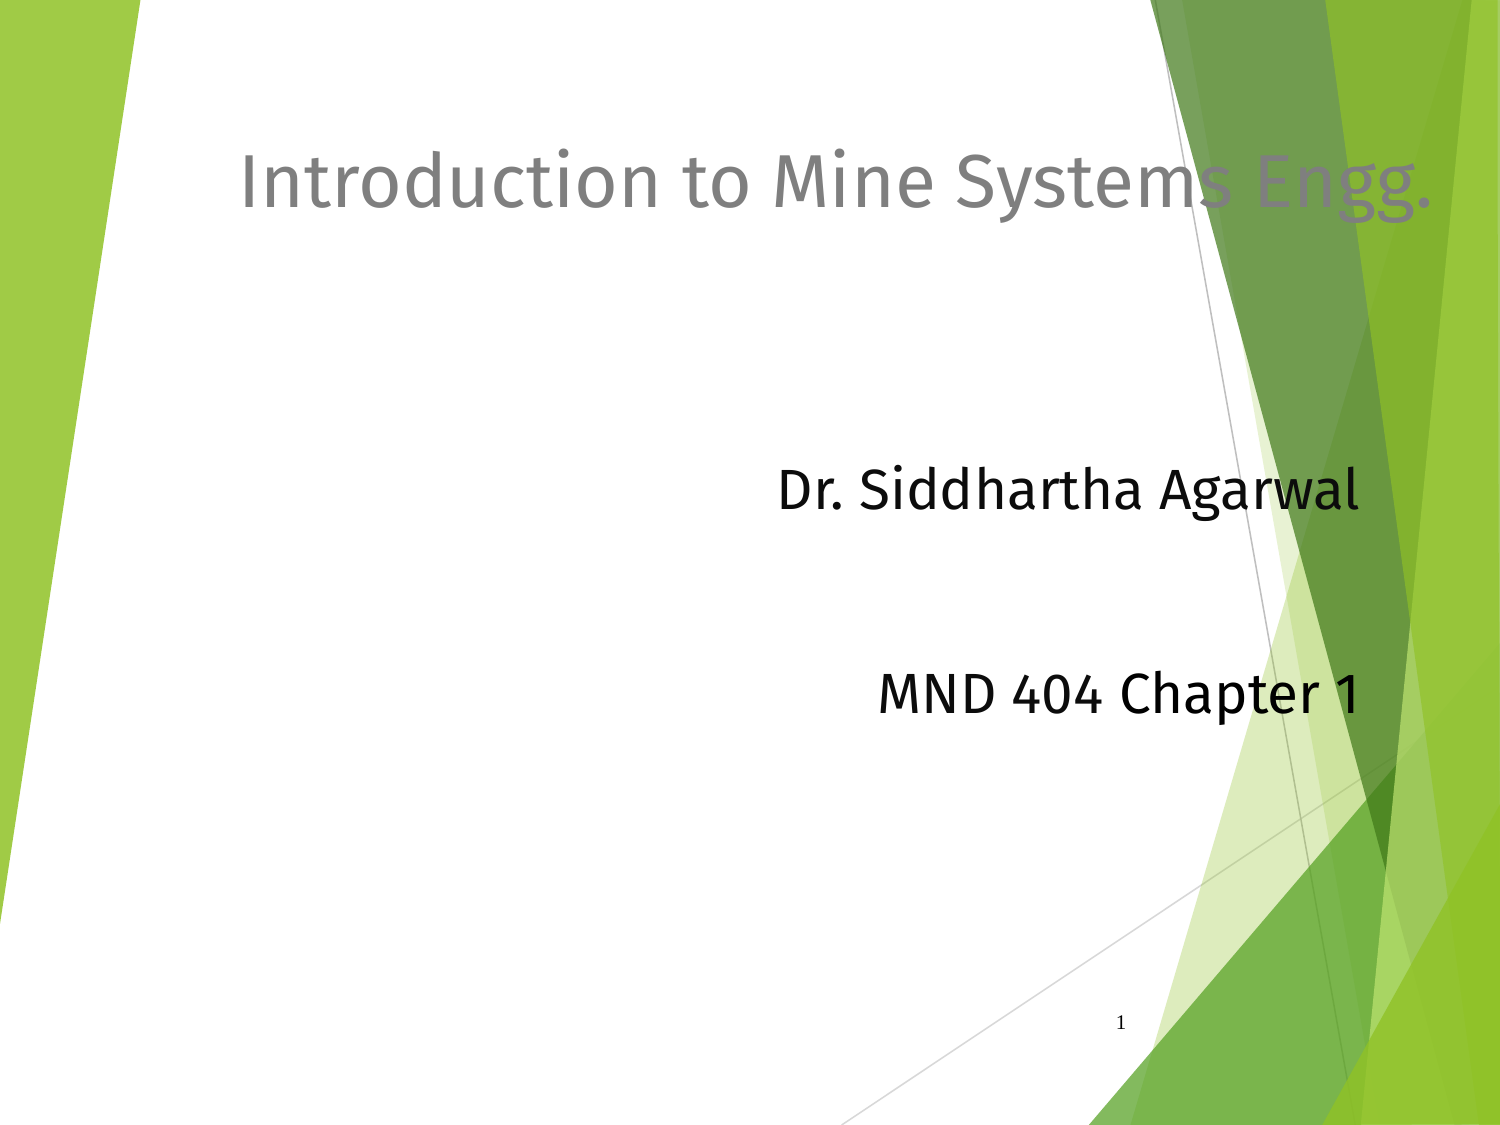

Introduction to Mine Systems Engg.
# Dr. Siddhartha Agarwal MND 404 Chapter 1
1